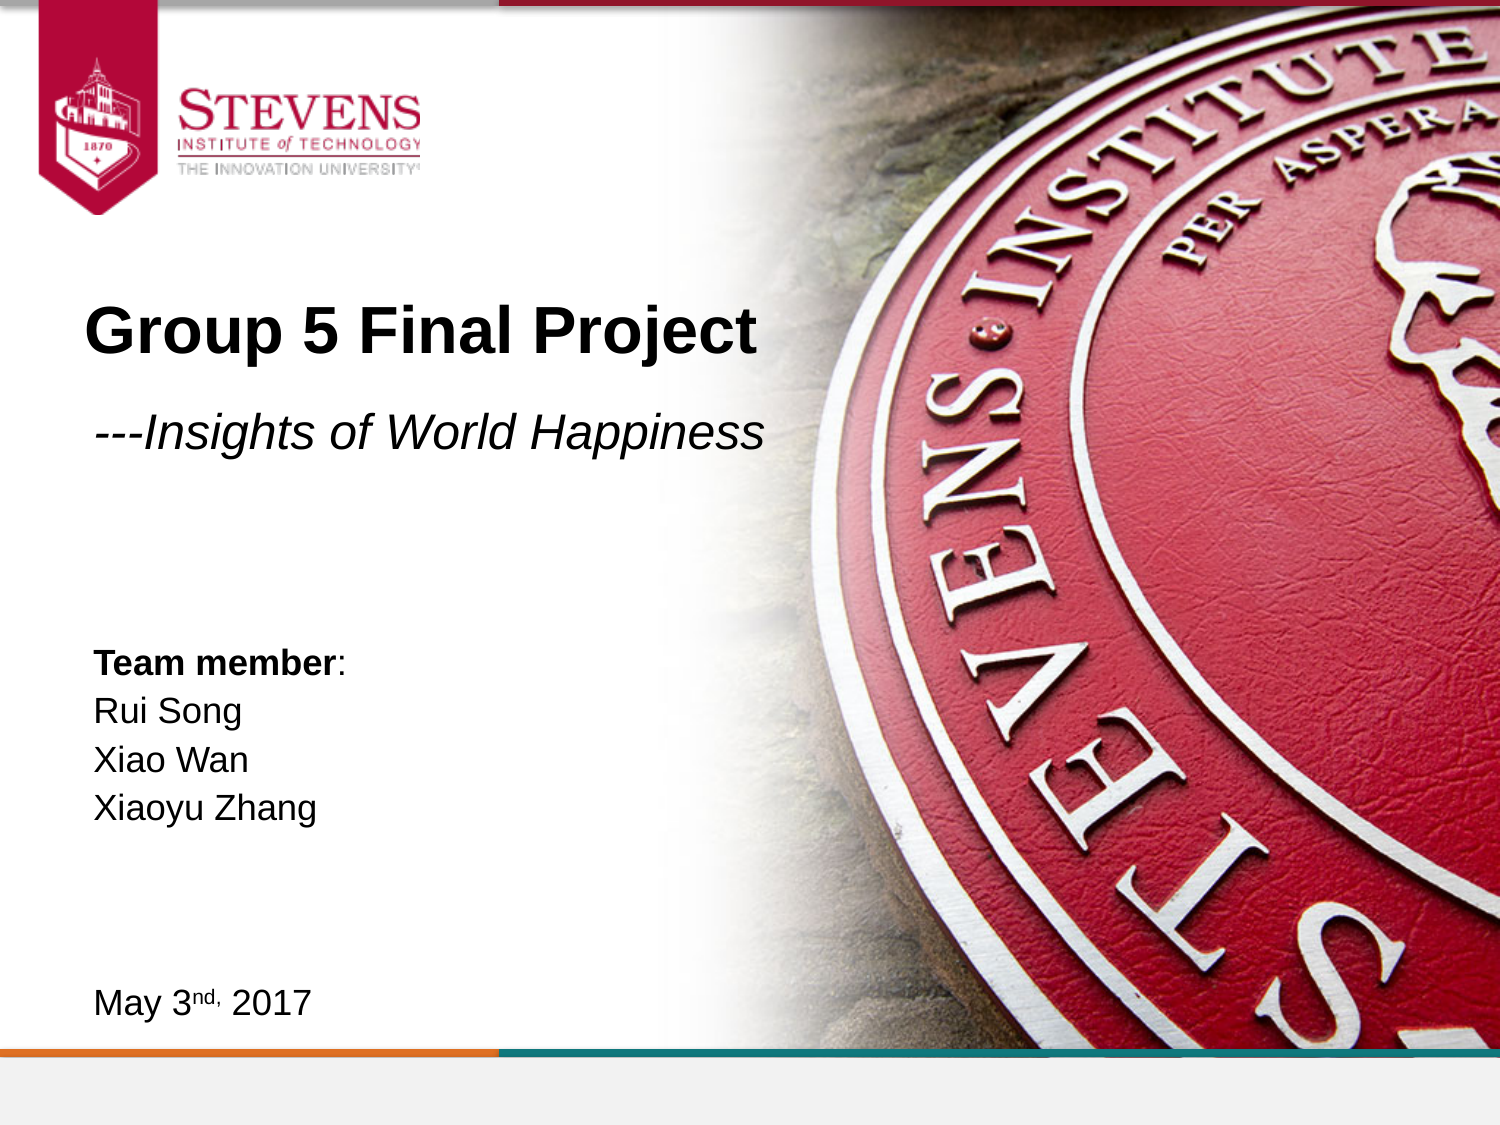

Group 5 Final Project
---Insights of World Happiness
Team member:
Rui Song
Xiao Wan
Xiaoyu Zhang

May 3nd, 2017